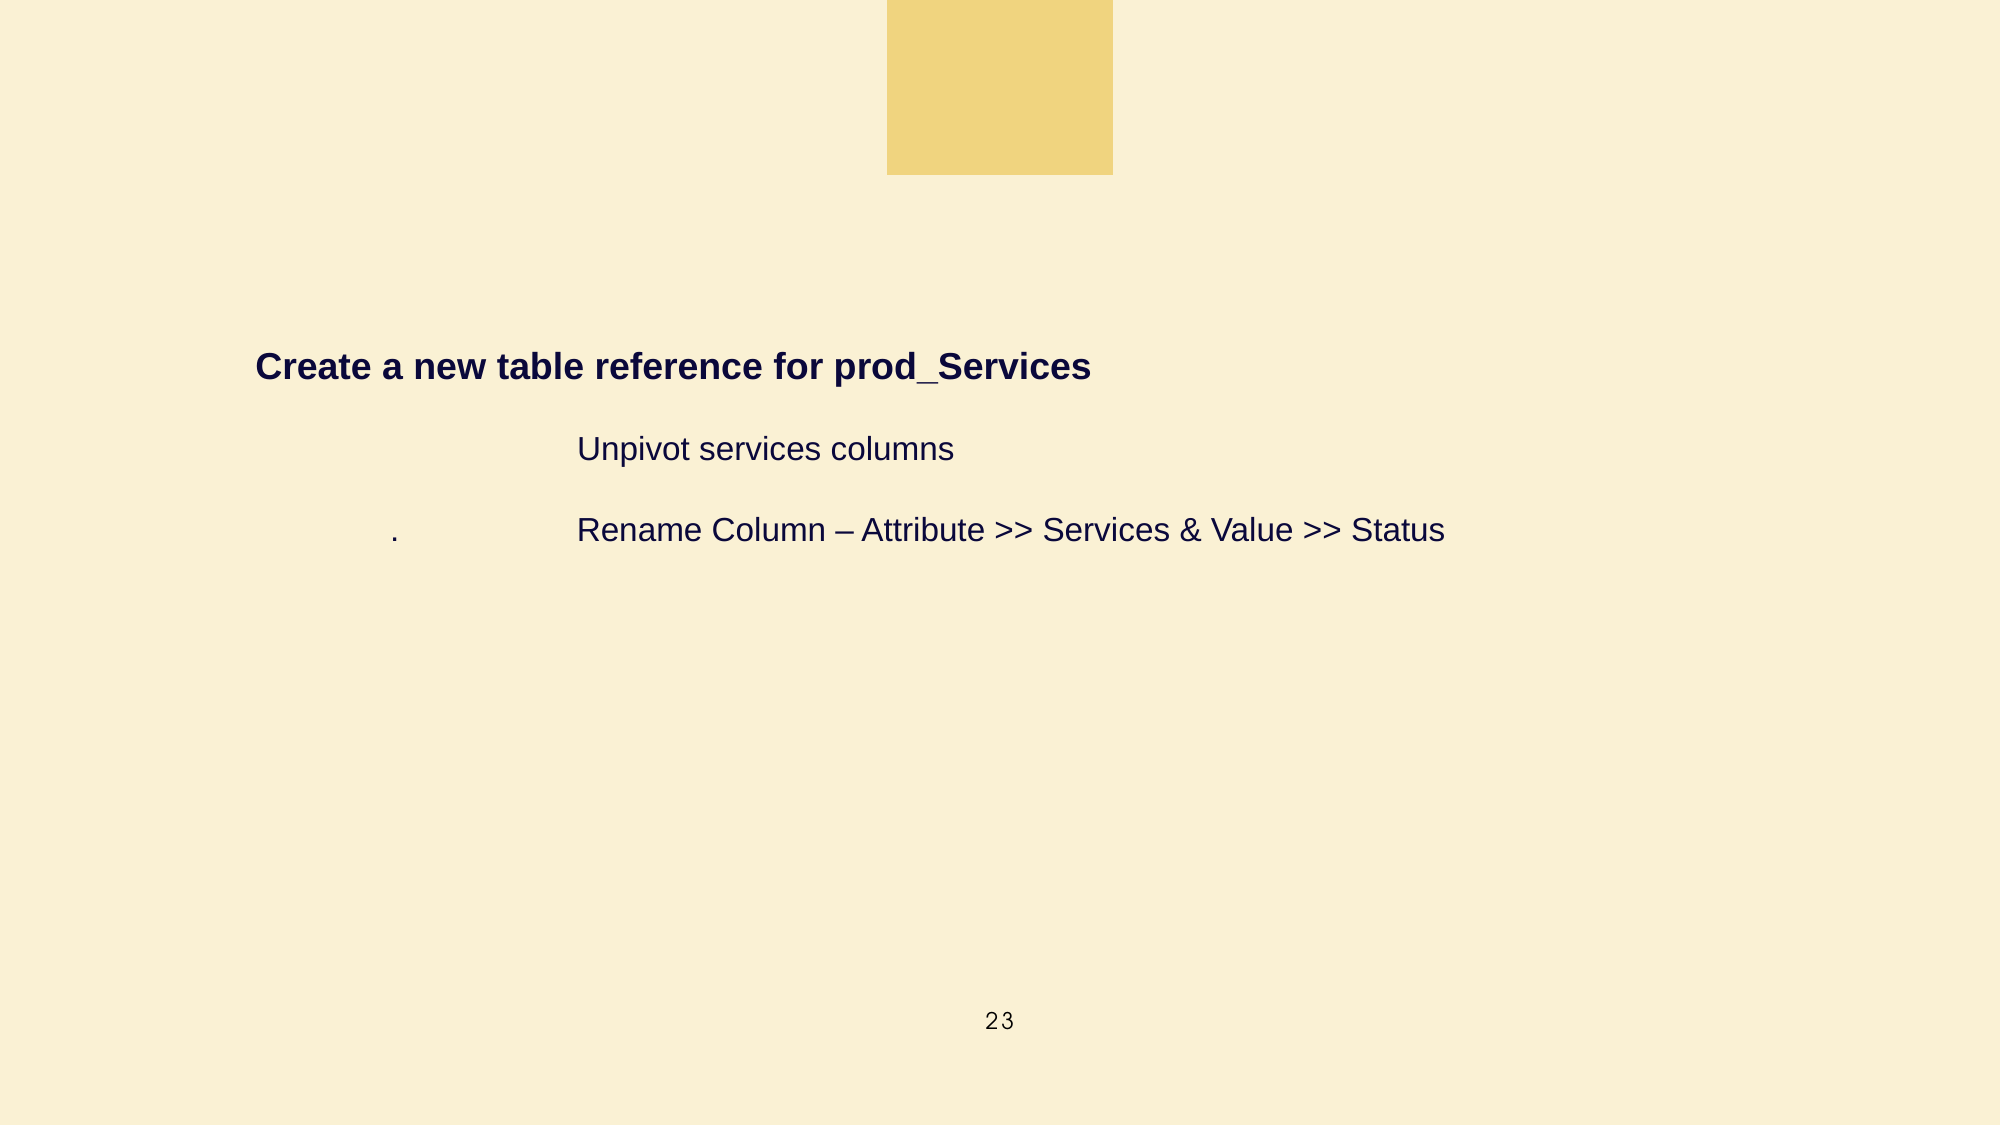

Create a new table reference for prod_Services
		    Unpivot services columns
	.	    Rename Column – Attribute >> Services & Value >> Status

23